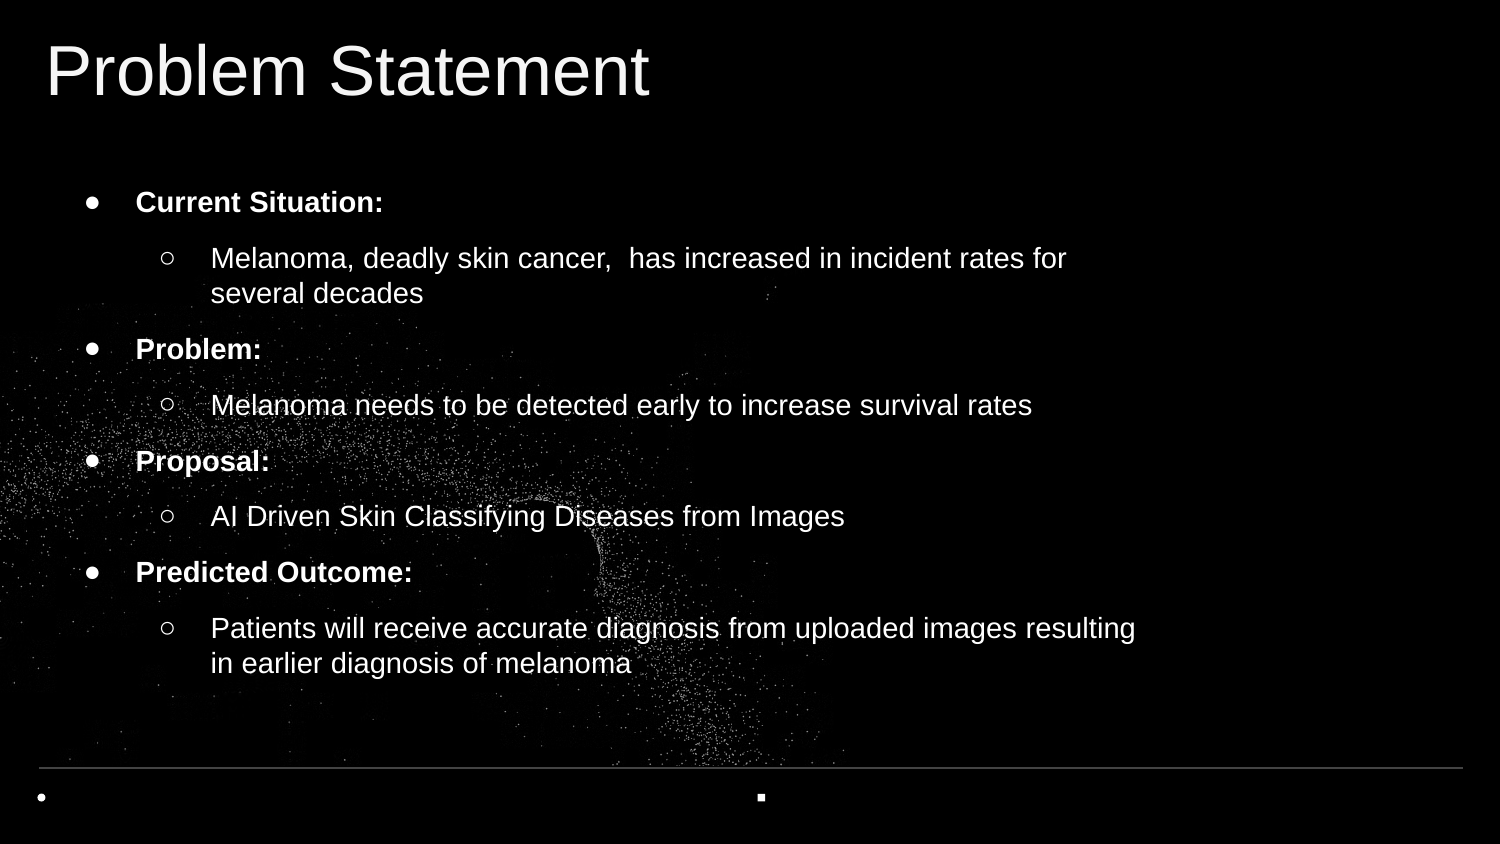

# Problem Statement
Current Situation:
Melanoma, deadly skin cancer,  has increased in incident rates for  several decades
Problem:
Melanoma needs to be detected early to increase survival rates
Proposal:
AI Driven Skin Classifying Diseases from Images
Predicted Outcome:
Patients will receive accurate diagnosis from uploaded images resulting in earlier diagnosis of melanoma